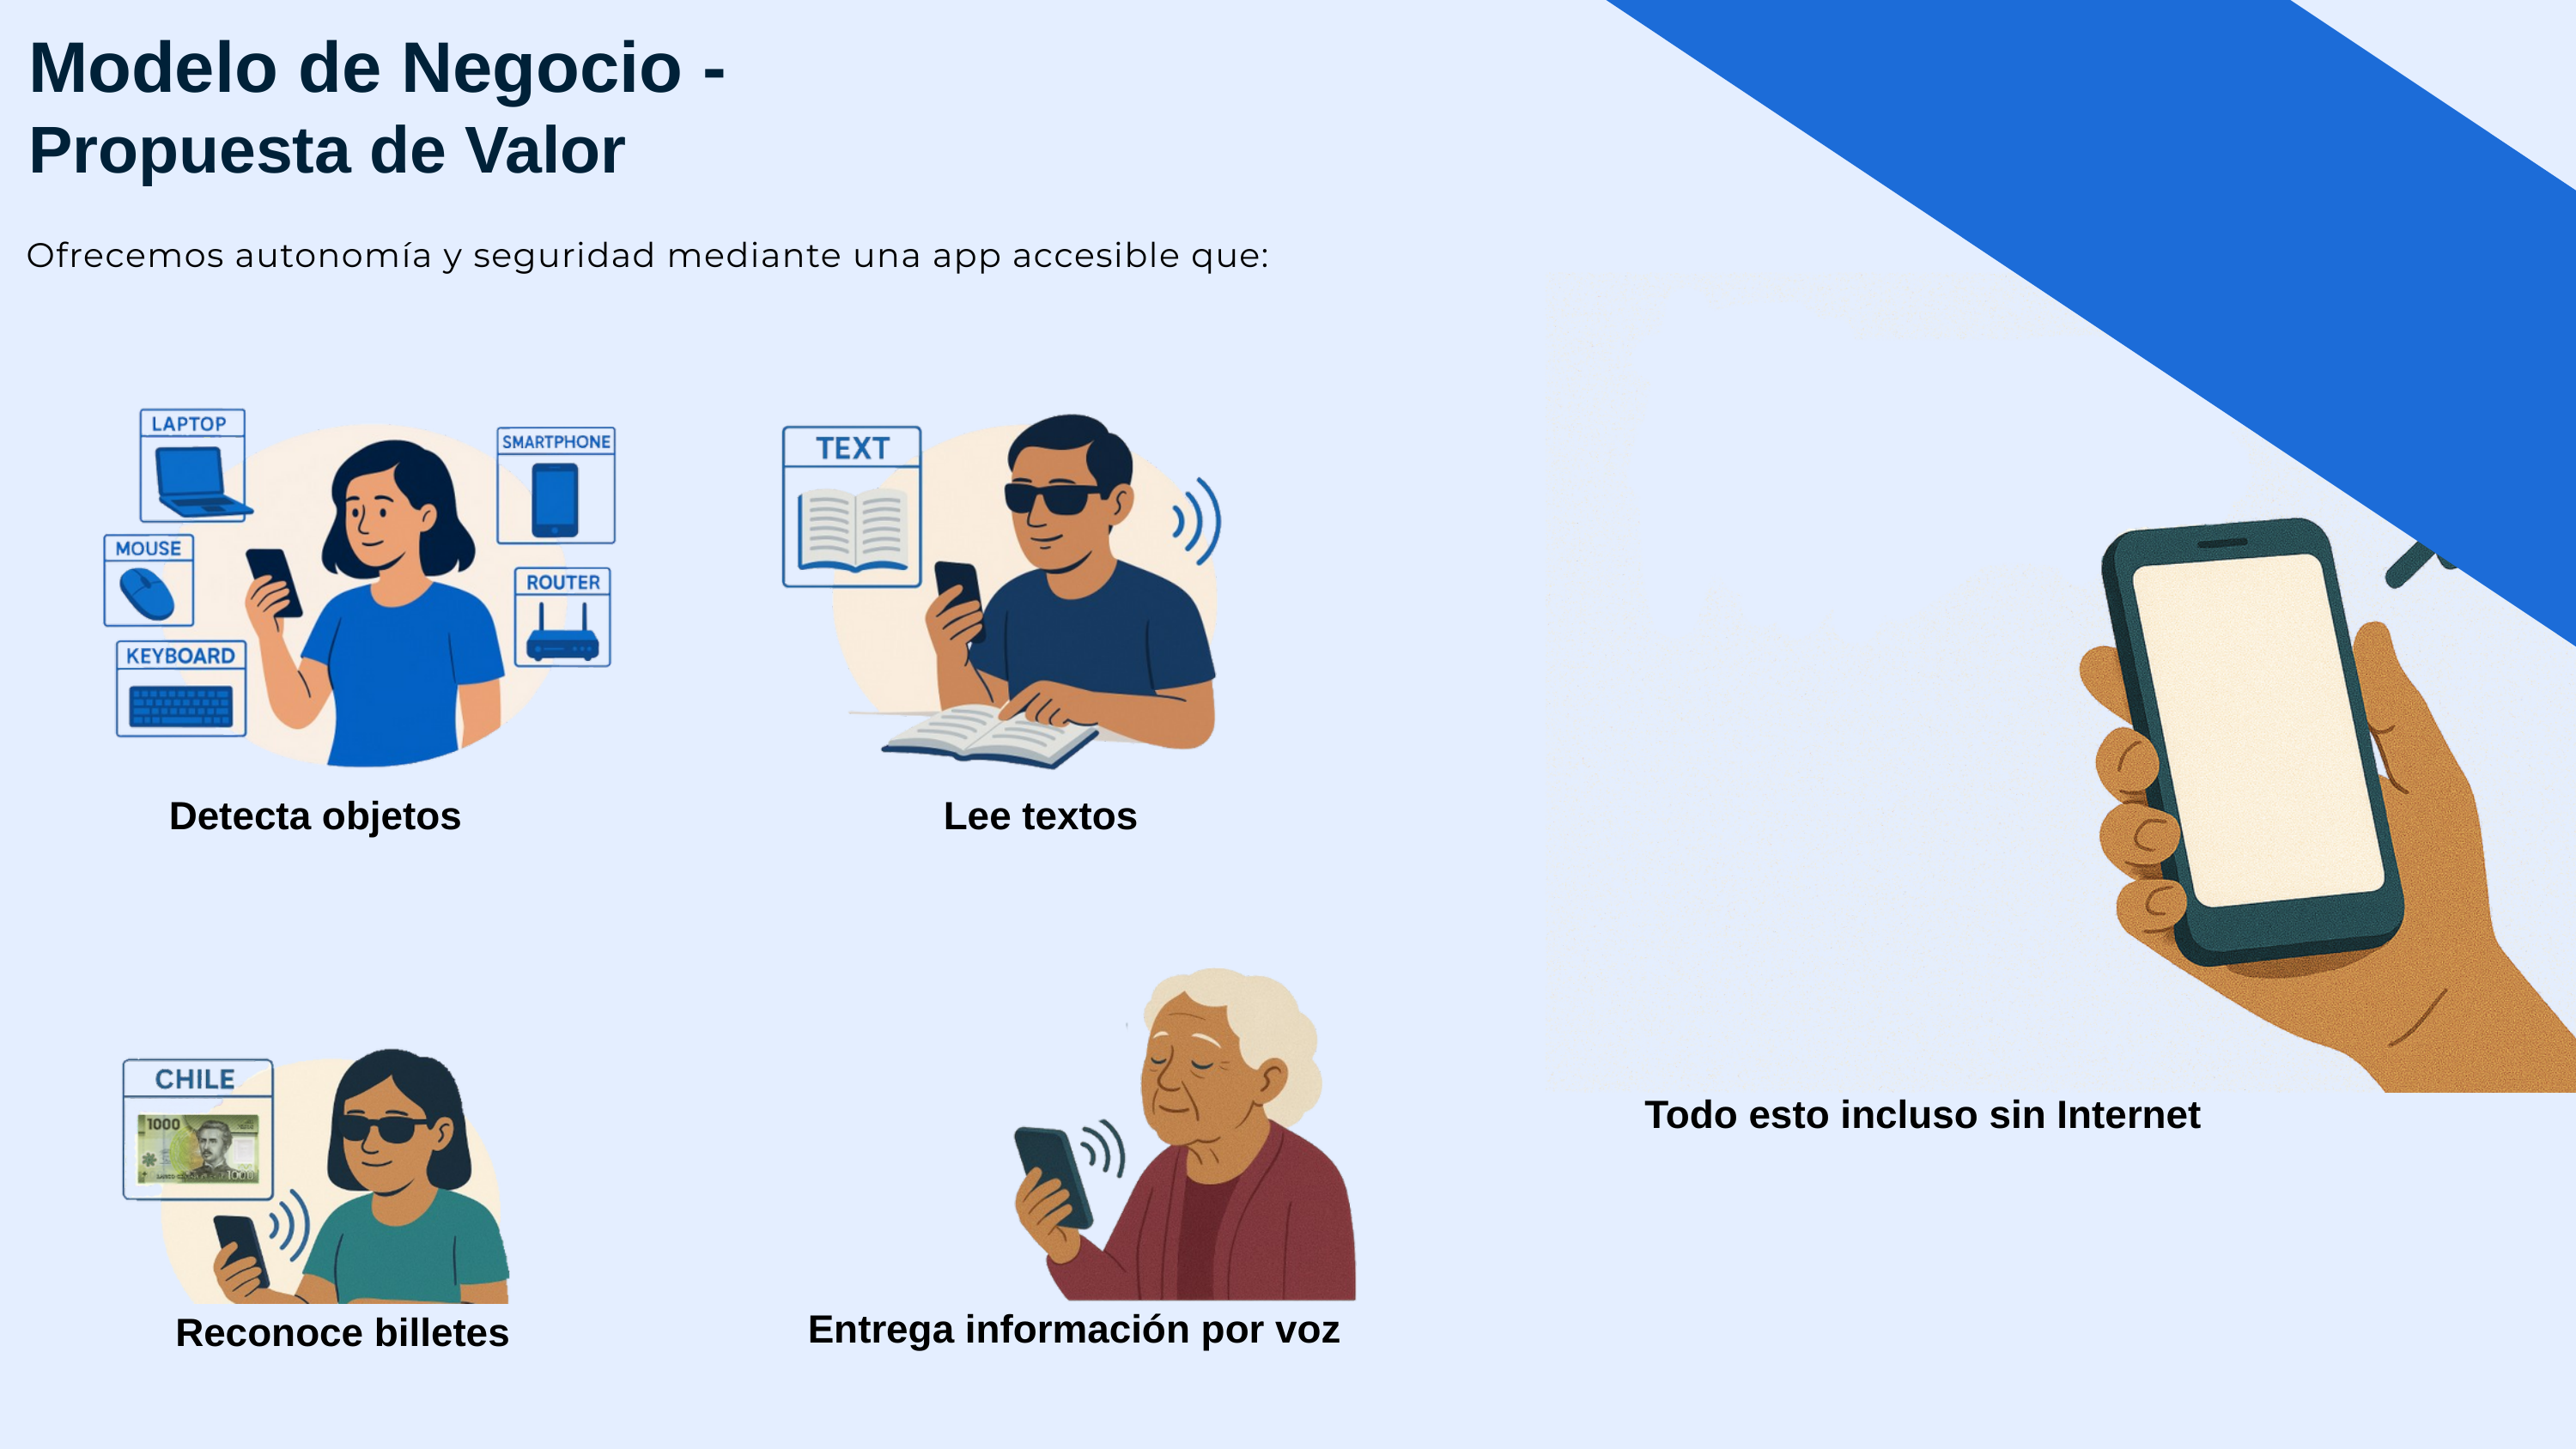

Modelo de Negocio -
Propuesta de Valor

Ofrecemos autonomía y seguridad mediante una app accesible que:

Detecta objetos
Lee textos

Todo esto incluso sin Internet
Entrega información por voz
Reconoce billetes